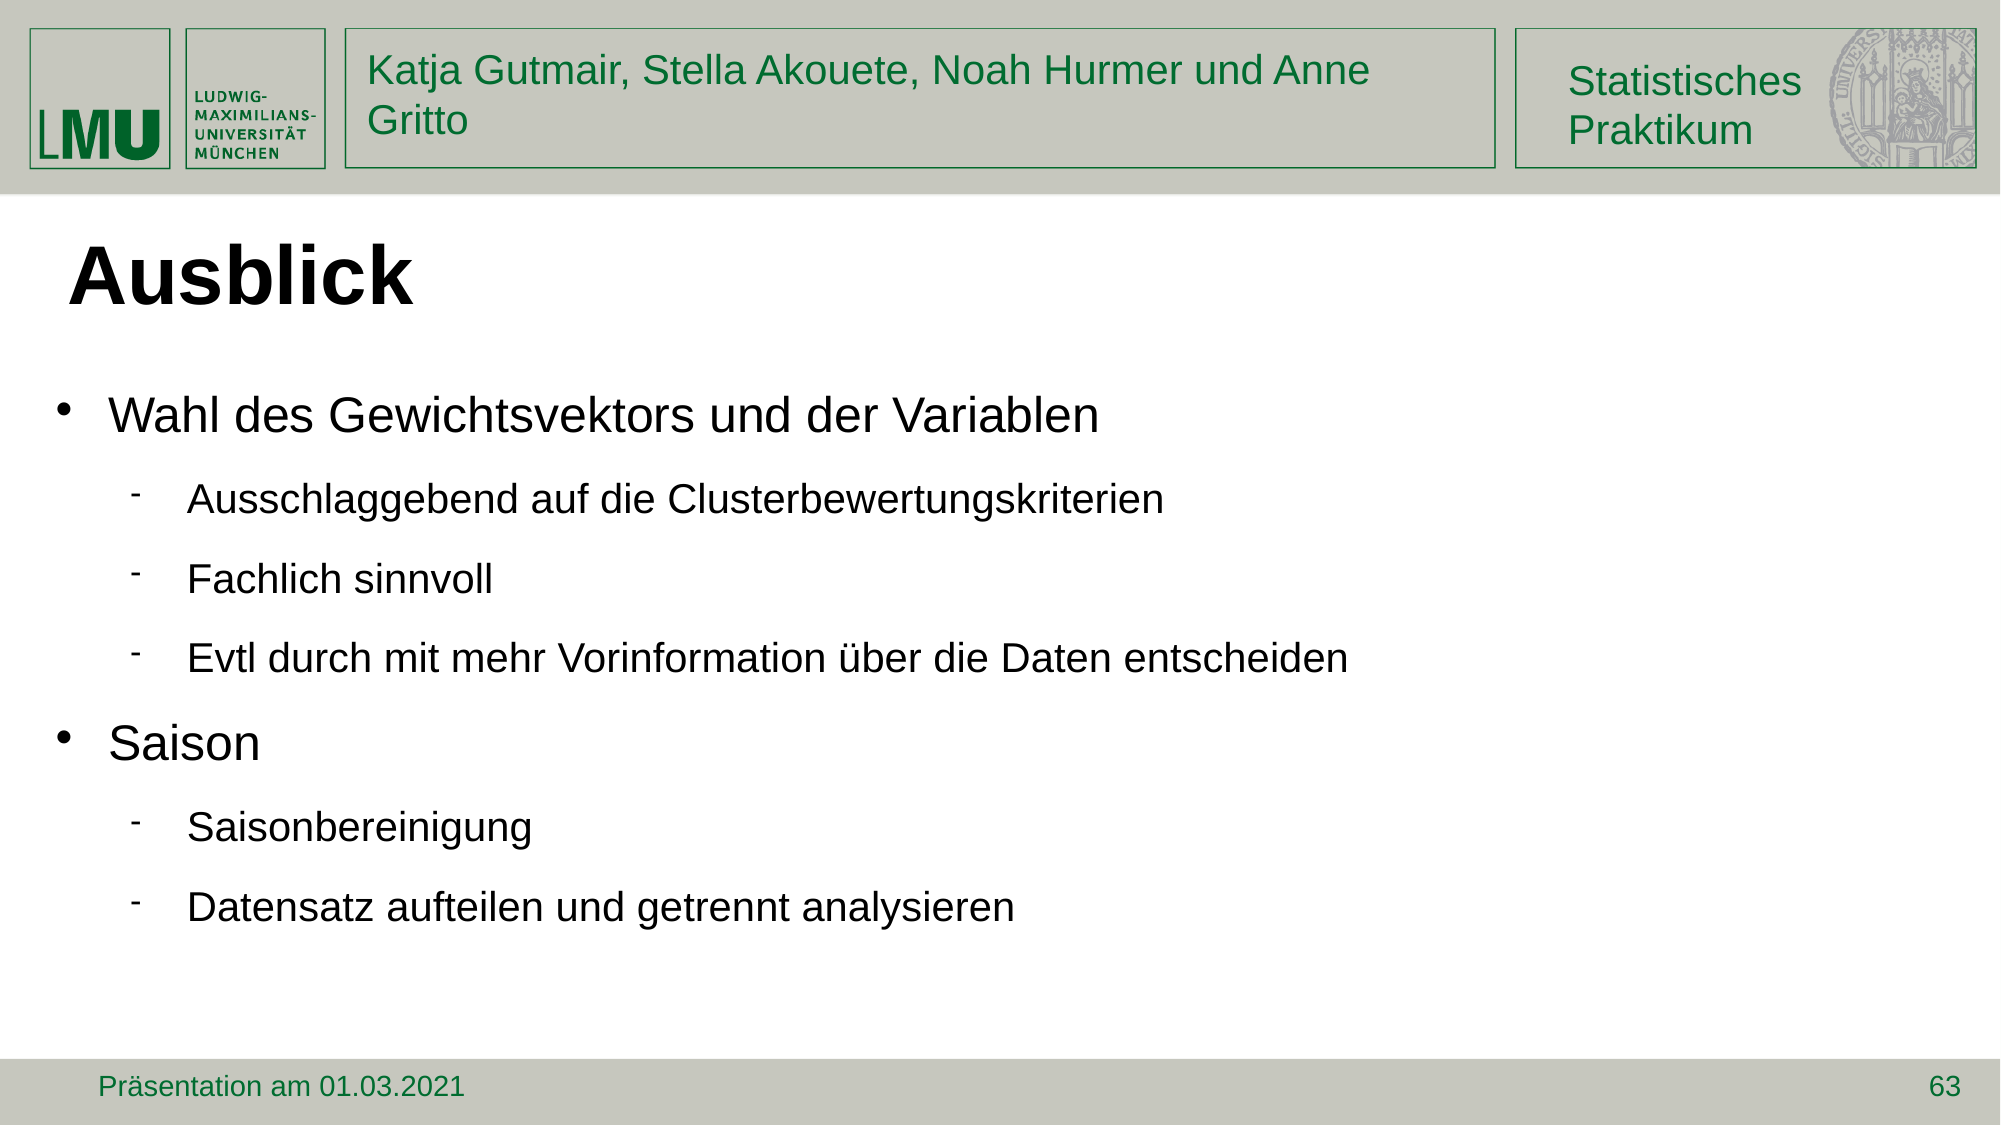

Statistisches
Praktikum
Katja Gutmair, Stella Akouete, Noah Hurmer und Anne Gritto

Ausblick
Wahl des Gewichtsvektors und der Variablen
Ausschlaggebend auf die Clusterbewertungskriterien
Fachlich sinnvoll
Evtl durch mit mehr Vorinformation über die Daten entscheiden
Saison
Saisonbereinigung
Datensatz aufteilen und getrennt analysieren

Präsentation am 01.03.2021
63